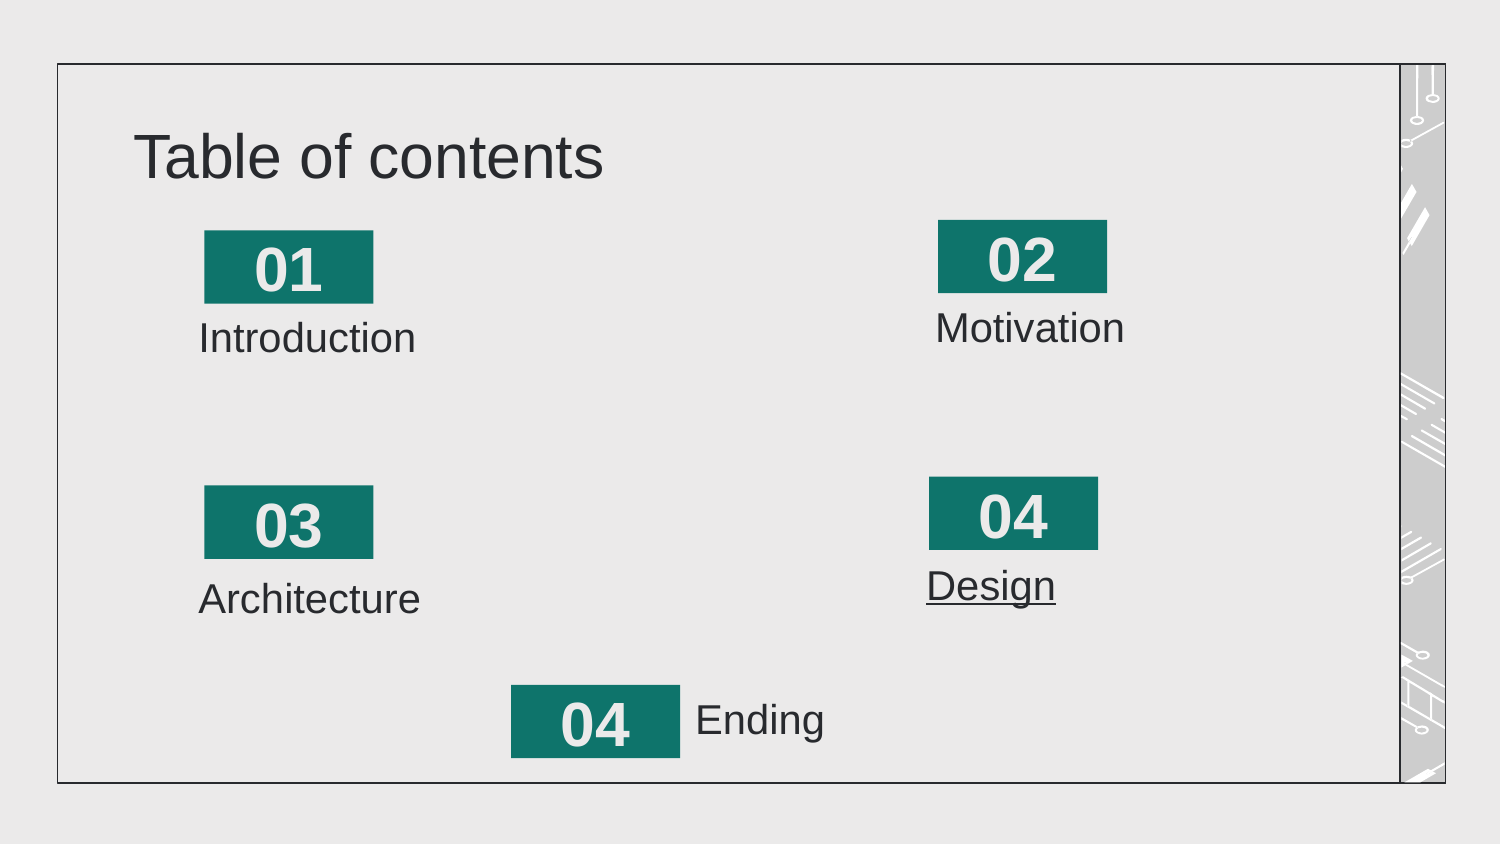

# Table of contents
02
01
Motivation
Introduction
04
03
Design
Architecture
04
Ending